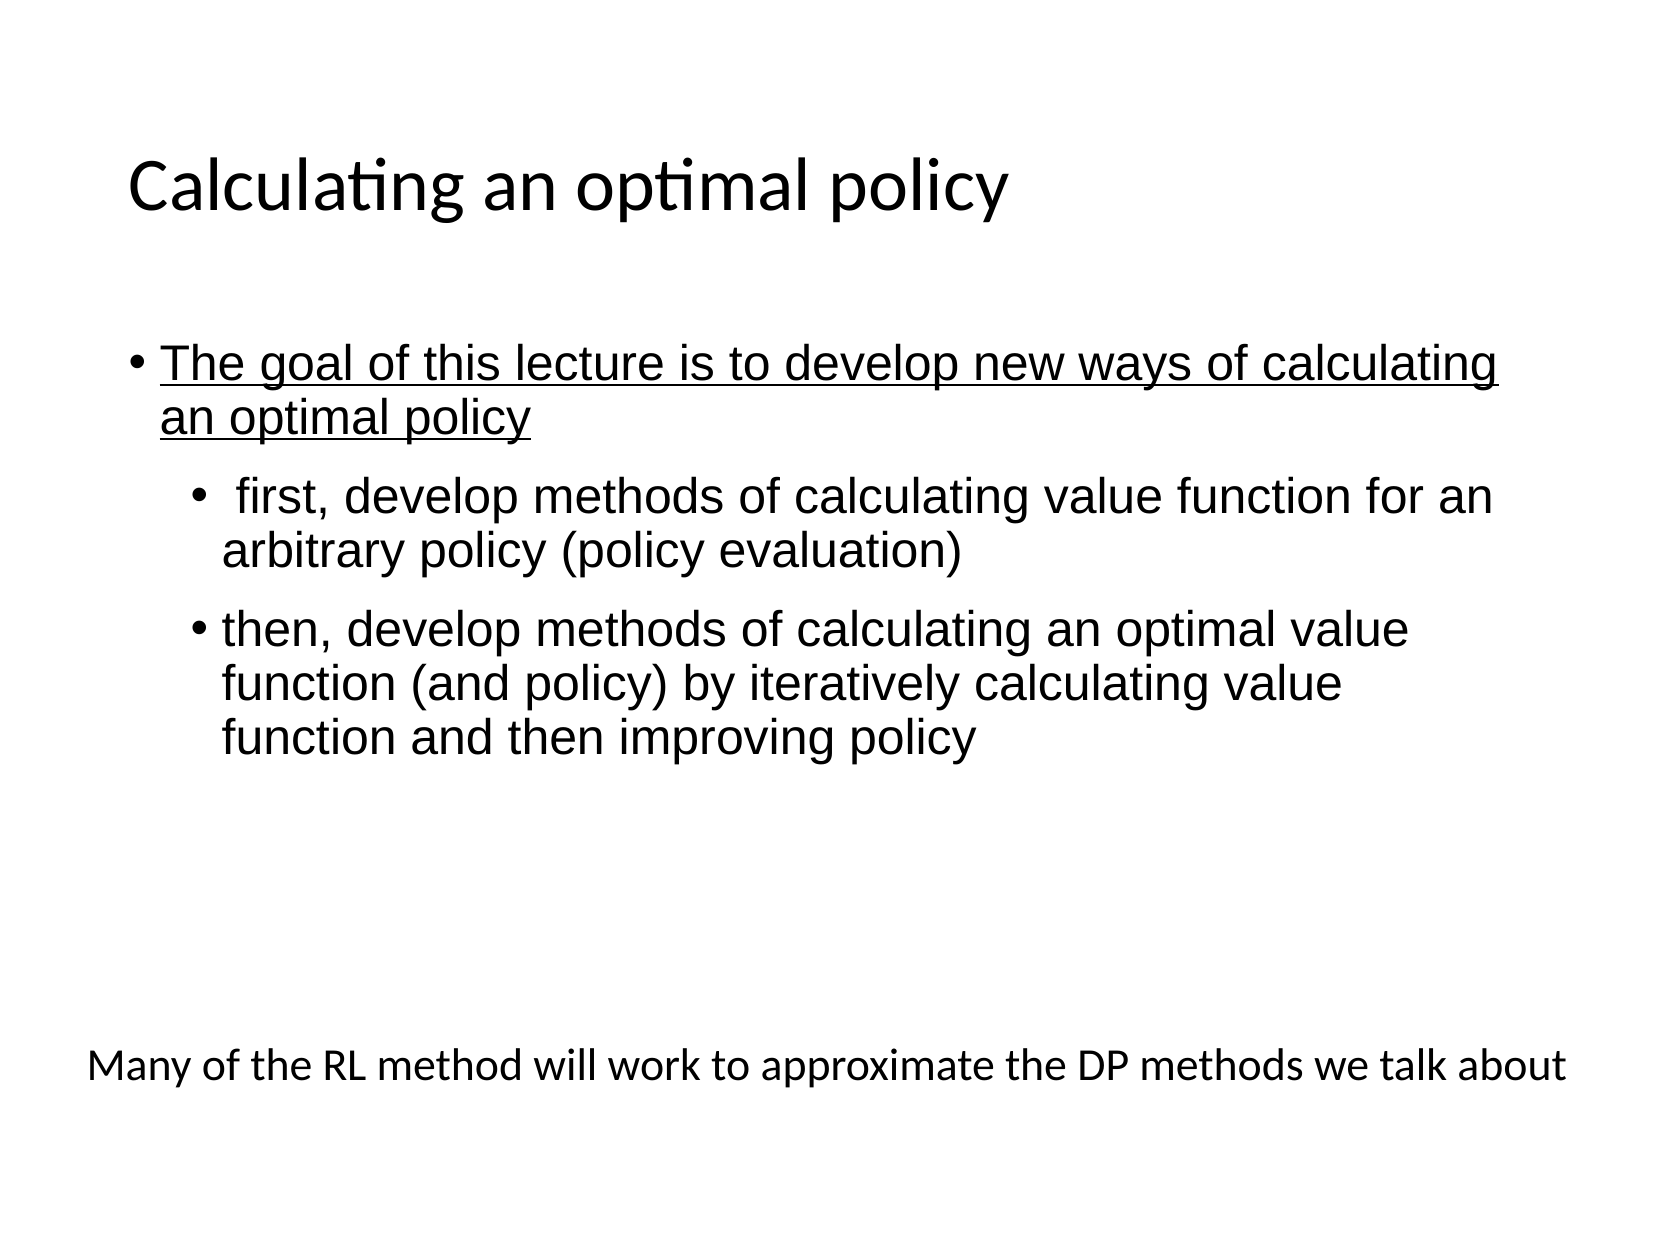

# Calculating an optimal policy
The goal of this lecture is to develop new ways of calculating an optimal policy
 first, develop methods of calculating value function for an arbitrary policy (policy evaluation)
then, develop methods of calculating an optimal value function (and policy) by iteratively calculating value function and then improving policy
Many of the RL method will work to approximate the DP methods we talk about